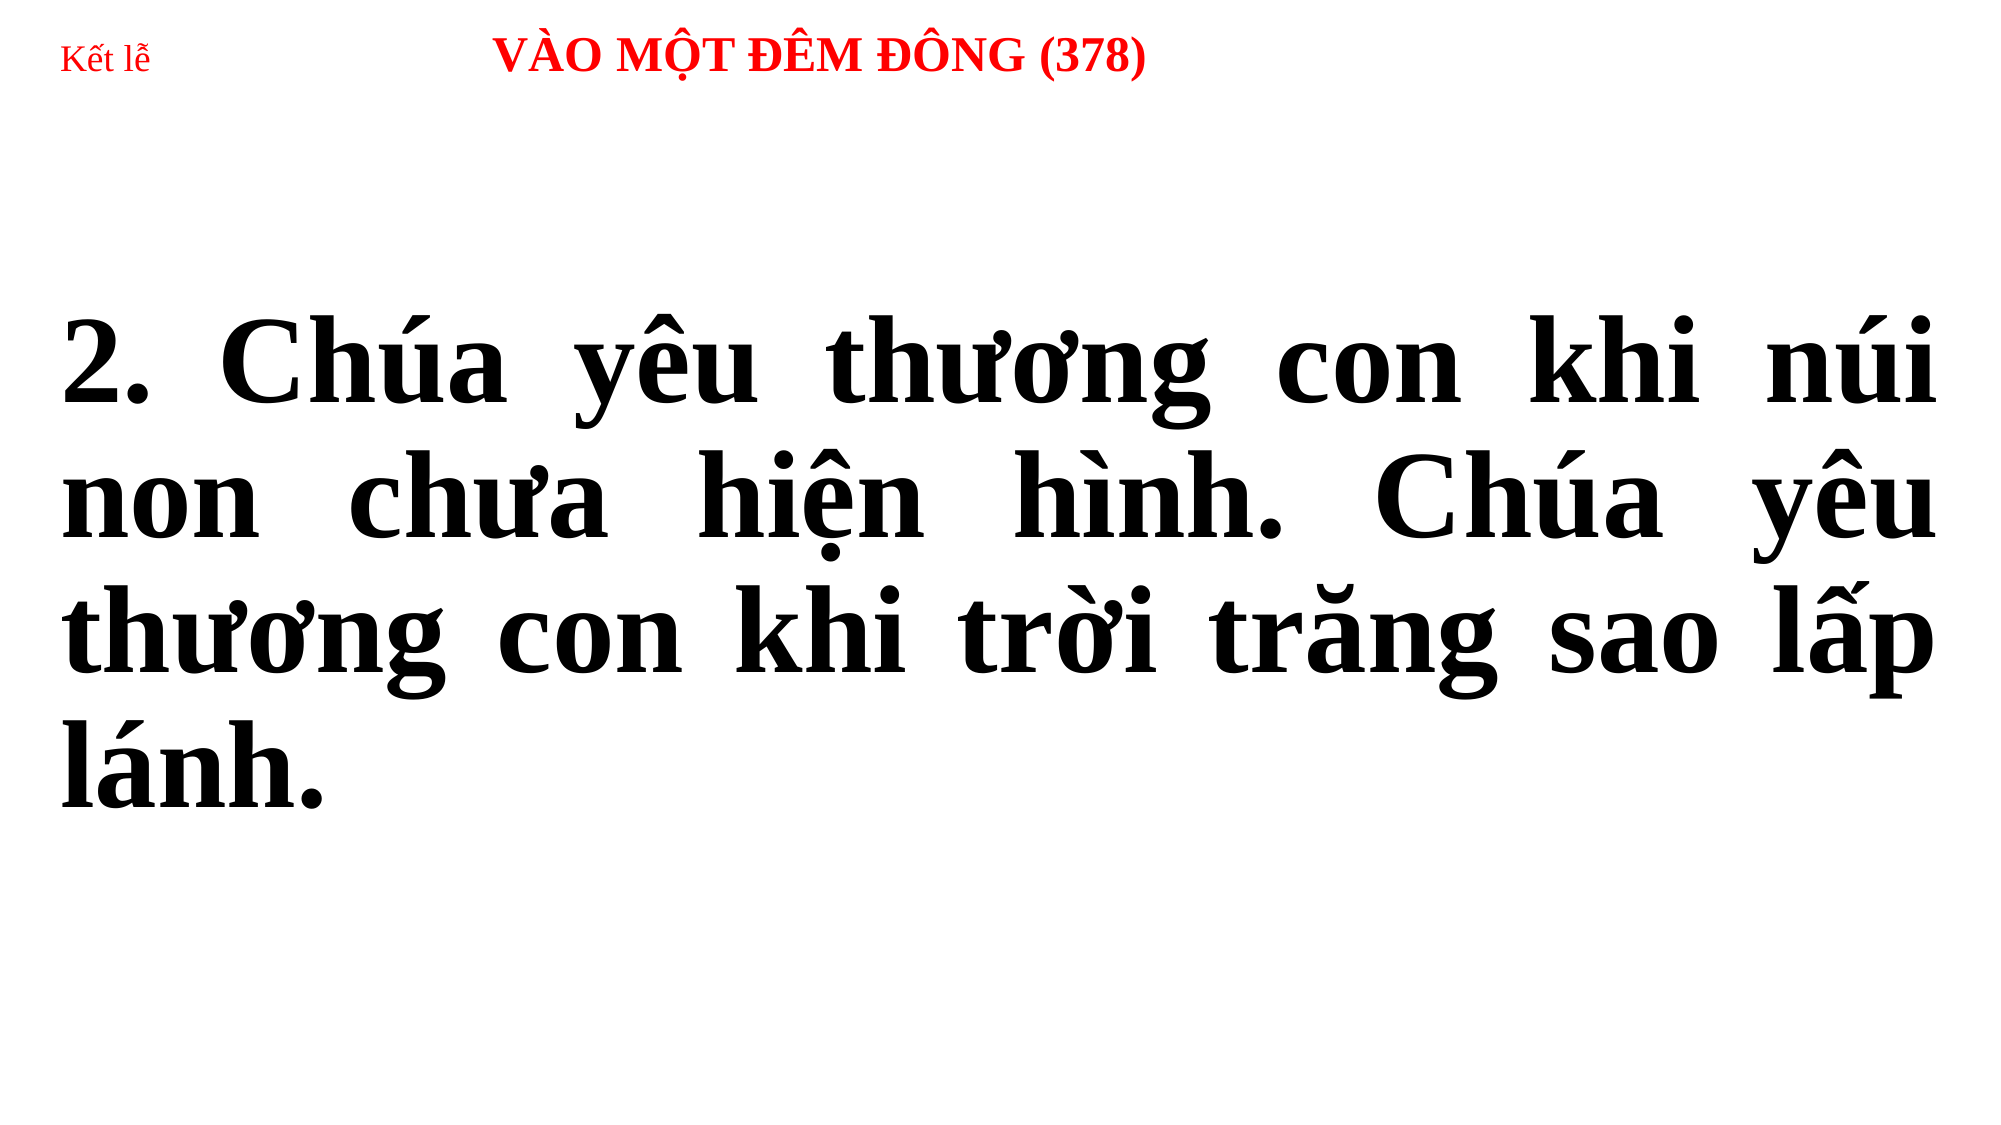

# Kết lễ                                    VÀO MỘT ĐÊM ĐÔNG (378)
2. Chúa yêu thương con khi núi non chưa hiện hình. Chúa yêu thương con khi trời trăng sao lấp lánh.